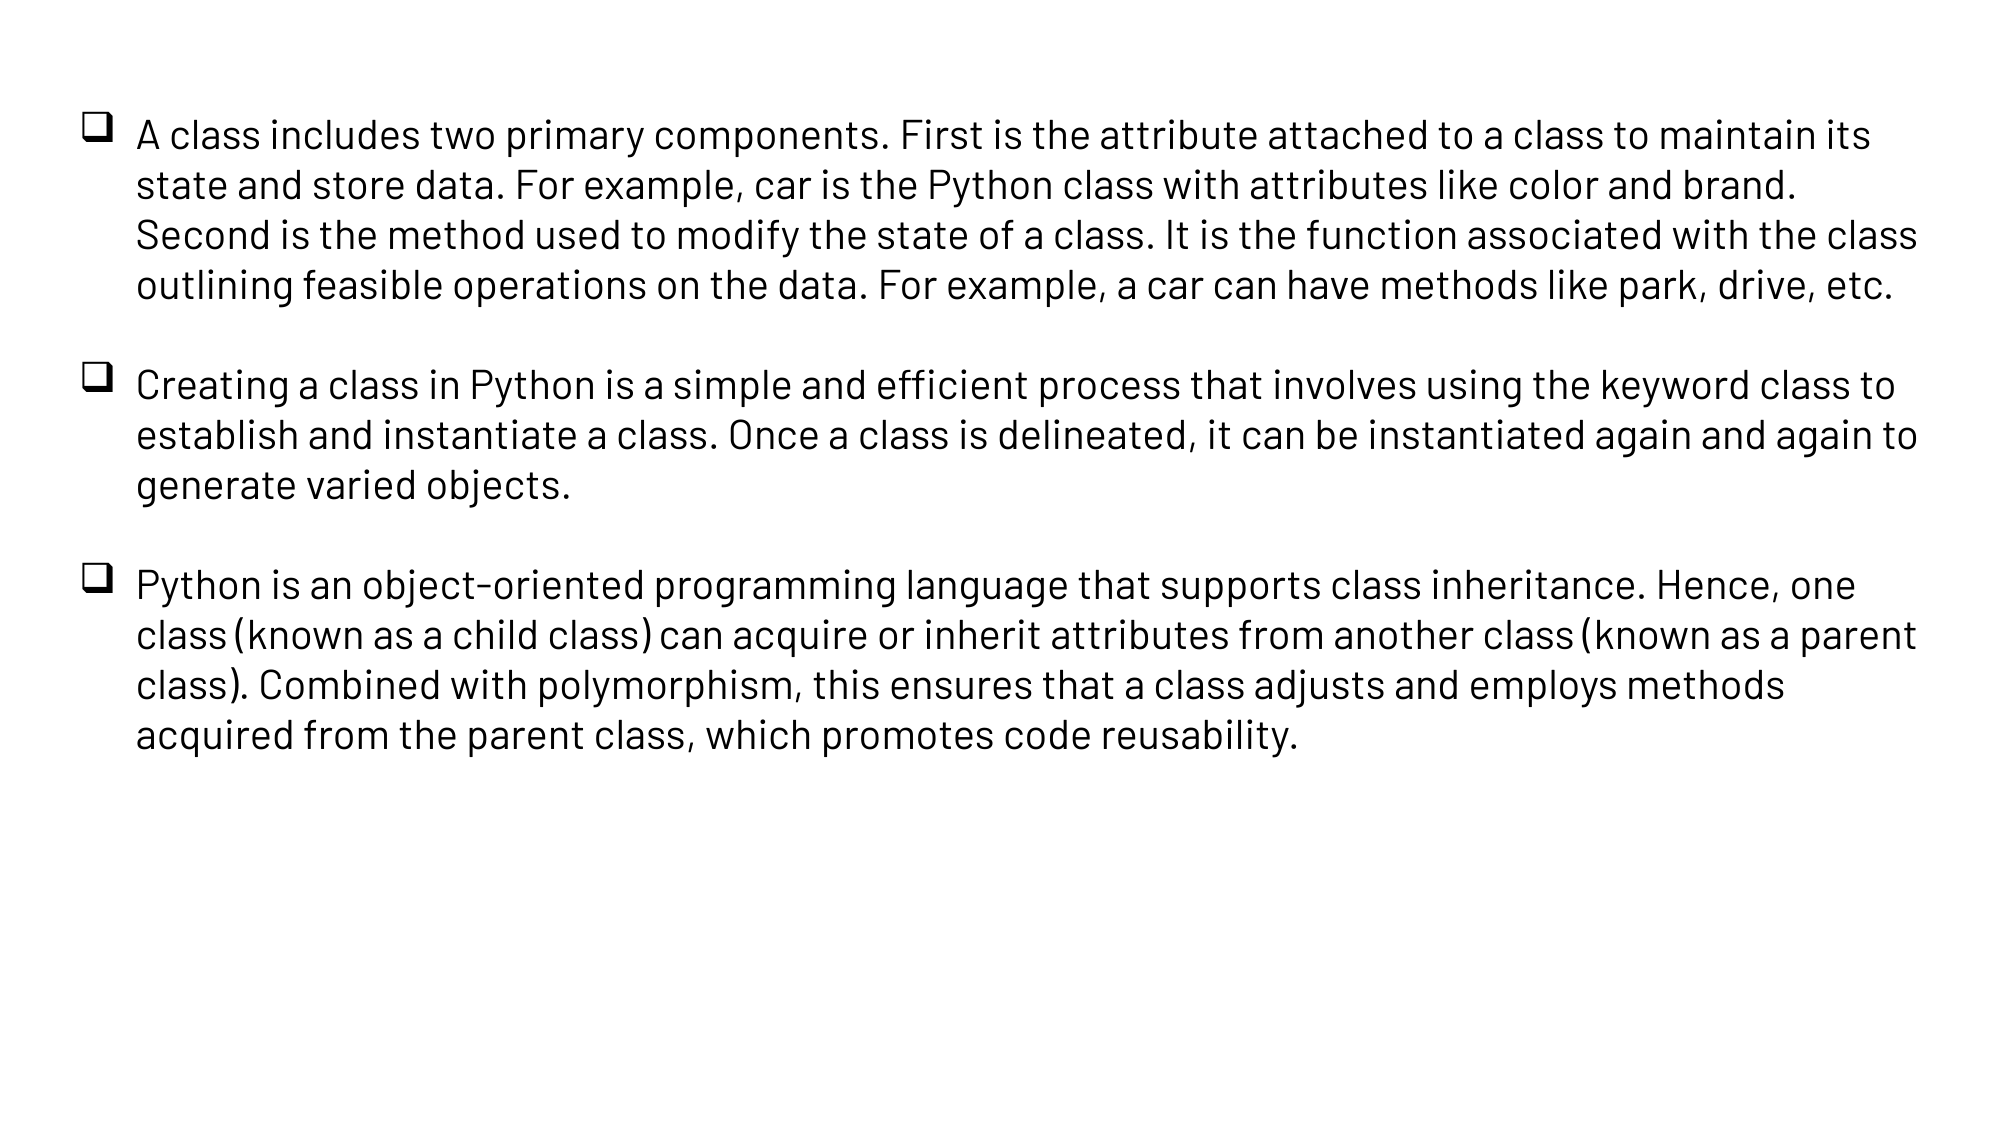

A class includes two primary components. First is the attribute attached to a class to maintain its state and store data. For example, car is the Python class with attributes like color and brand. Second is the method used to modify the state of a class. It is the function associated with the class outlining feasible operations on the data. For example, a car can have methods like park, drive, etc.

Creating a class in Python is a simple and efficient process that involves using the keyword class to establish and instantiate a class. Once a class is delineated, it can be instantiated again and again to generate varied objects.

Python is an object-oriented programming language that supports class inheritance. Hence, one class (known as a child class) can acquire or inherit attributes from another class (known as a parent class). Combined with polymorphism, this ensures that a class adjusts and employs methods acquired from the parent class, which promotes code reusability.